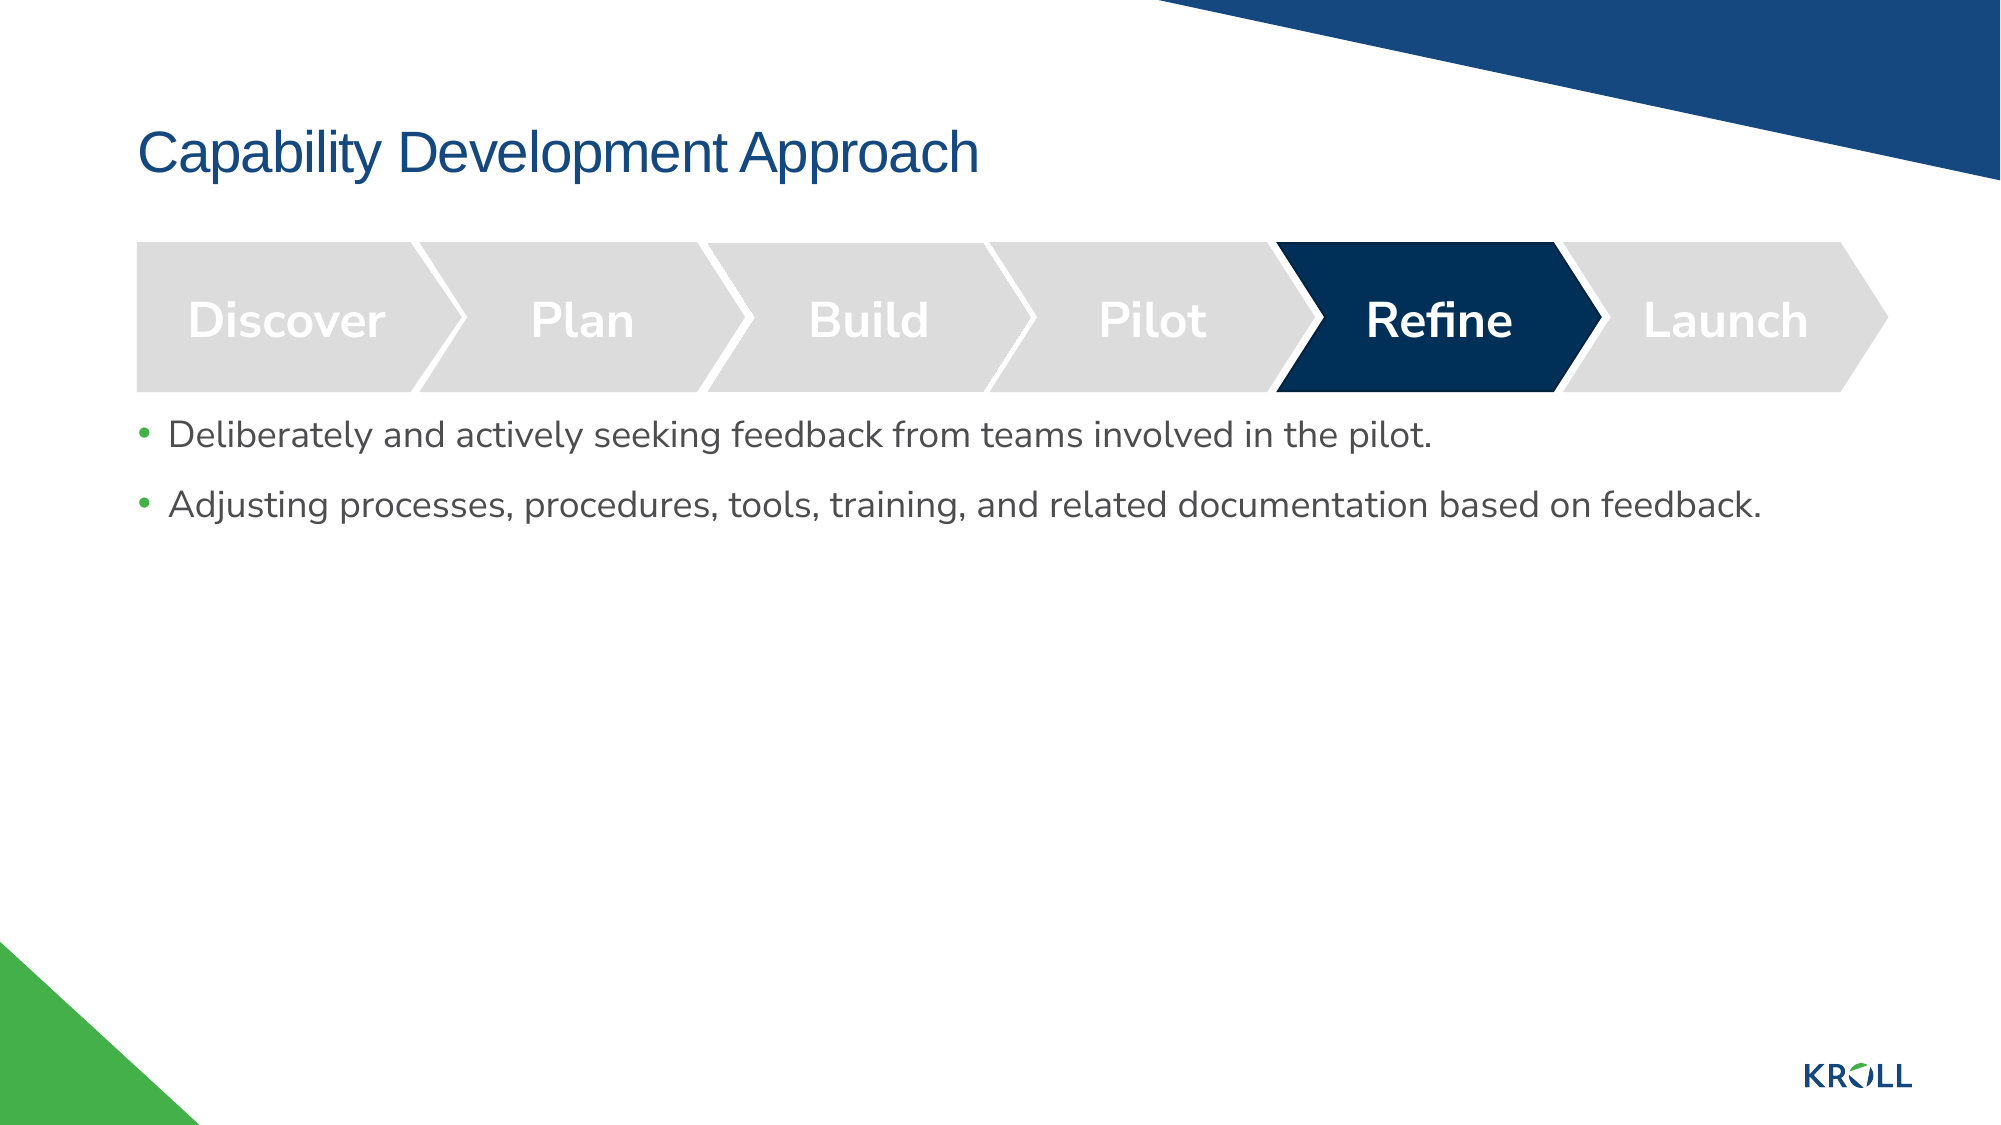

# Capability Development Approach

Discover
Plan
Build
Pilot
Refine
Launch
Deliberately and actively seeking feedback from teams involved in the pilot.
Adjusting processes, procedures, tools, training, and related documentation based on feedback.